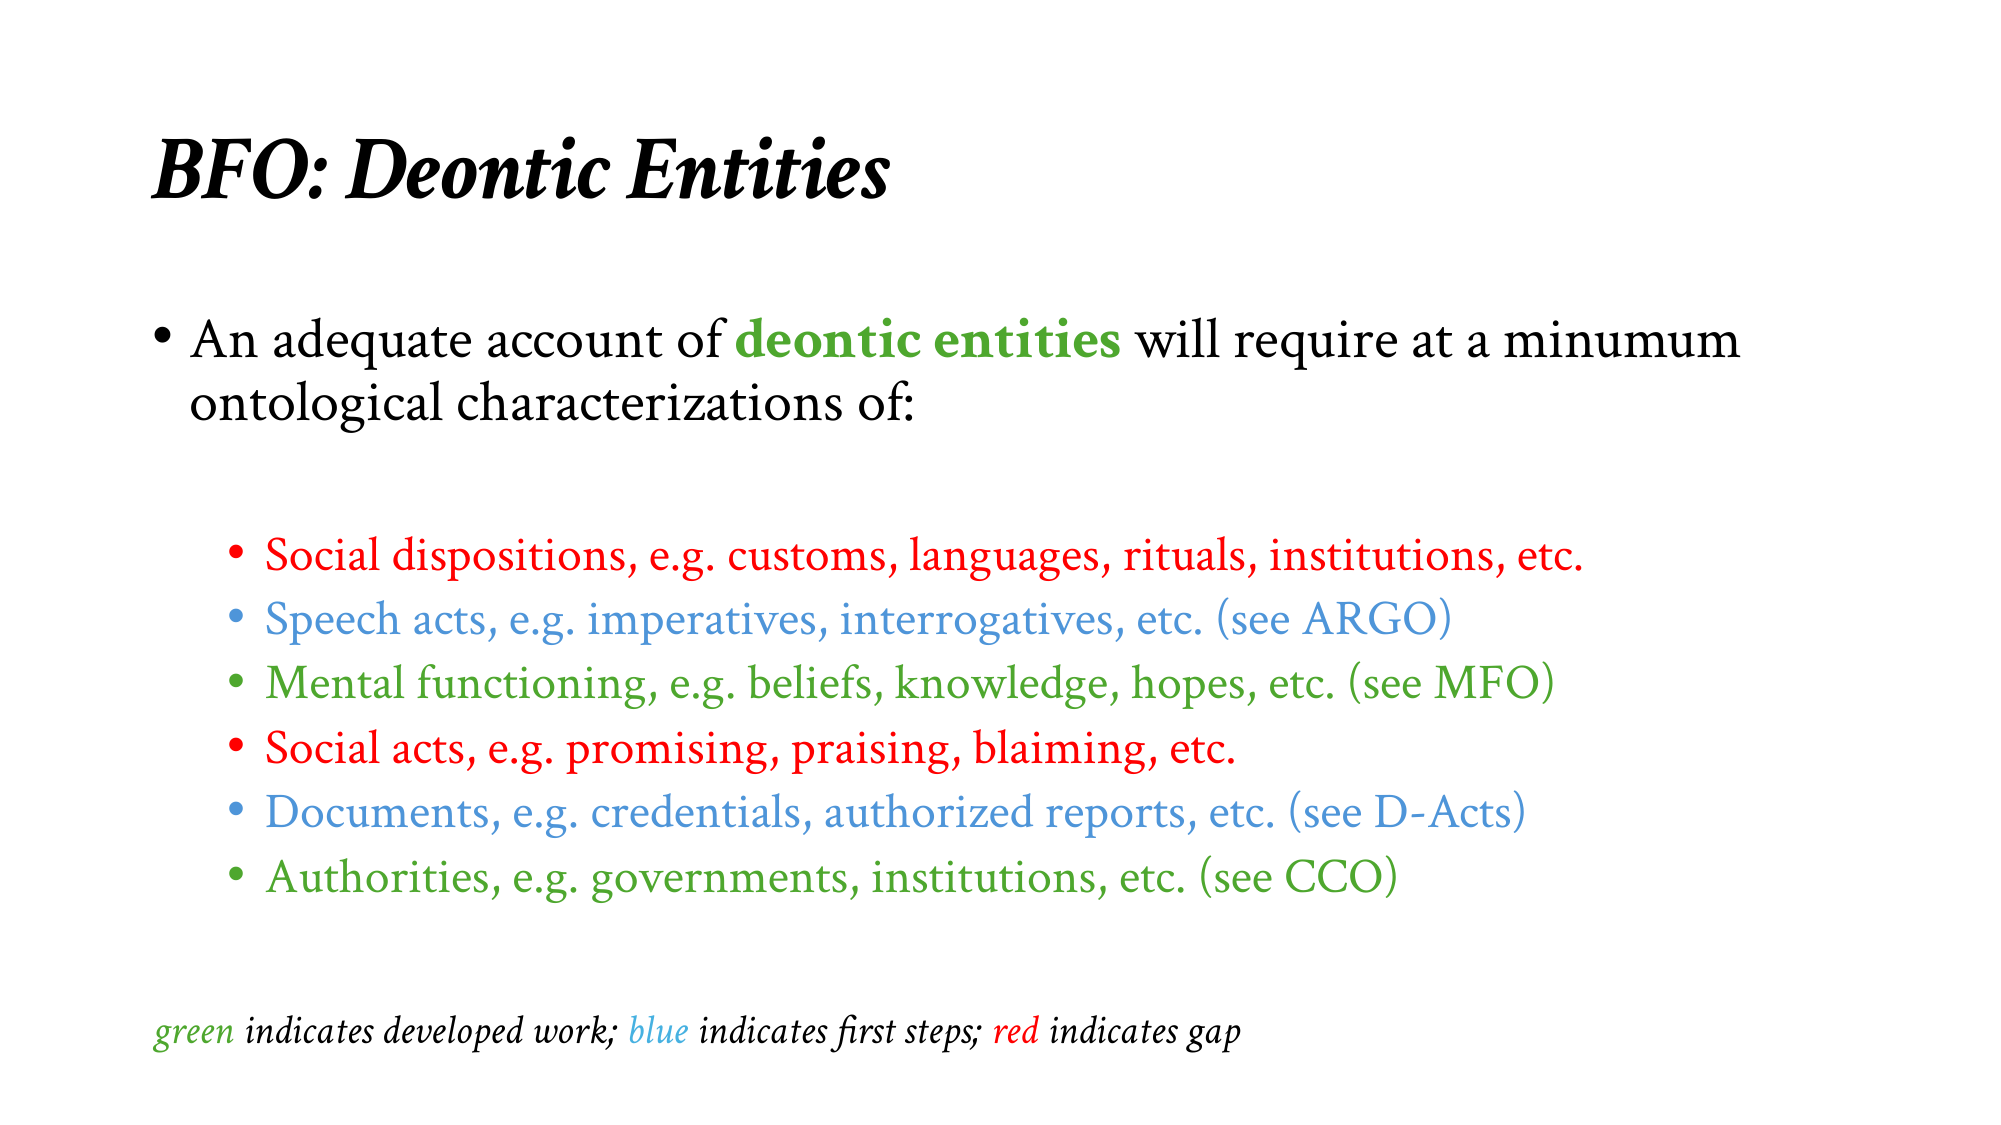

# BFO: Deontic Entities
An adequate account of deontic entities will require at a minumum ontological characterizations of:

Social dispositions, e.g. customs, languages, rituals, institutions, etc.
Speech acts, e.g. imperatives, interrogatives, etc. (see ARGO)
Mental functioning, e.g. beliefs, knowledge, hopes, etc. (see MFO)
Social acts, e.g. promising, praising, blaiming, etc.
Documents, e.g. credentials, authorized reports, etc. (see D-Acts)
Authorities, e.g. governments, institutions, etc. (see CCO)

green indicates developed work; blue indicates first steps; red indicates gap